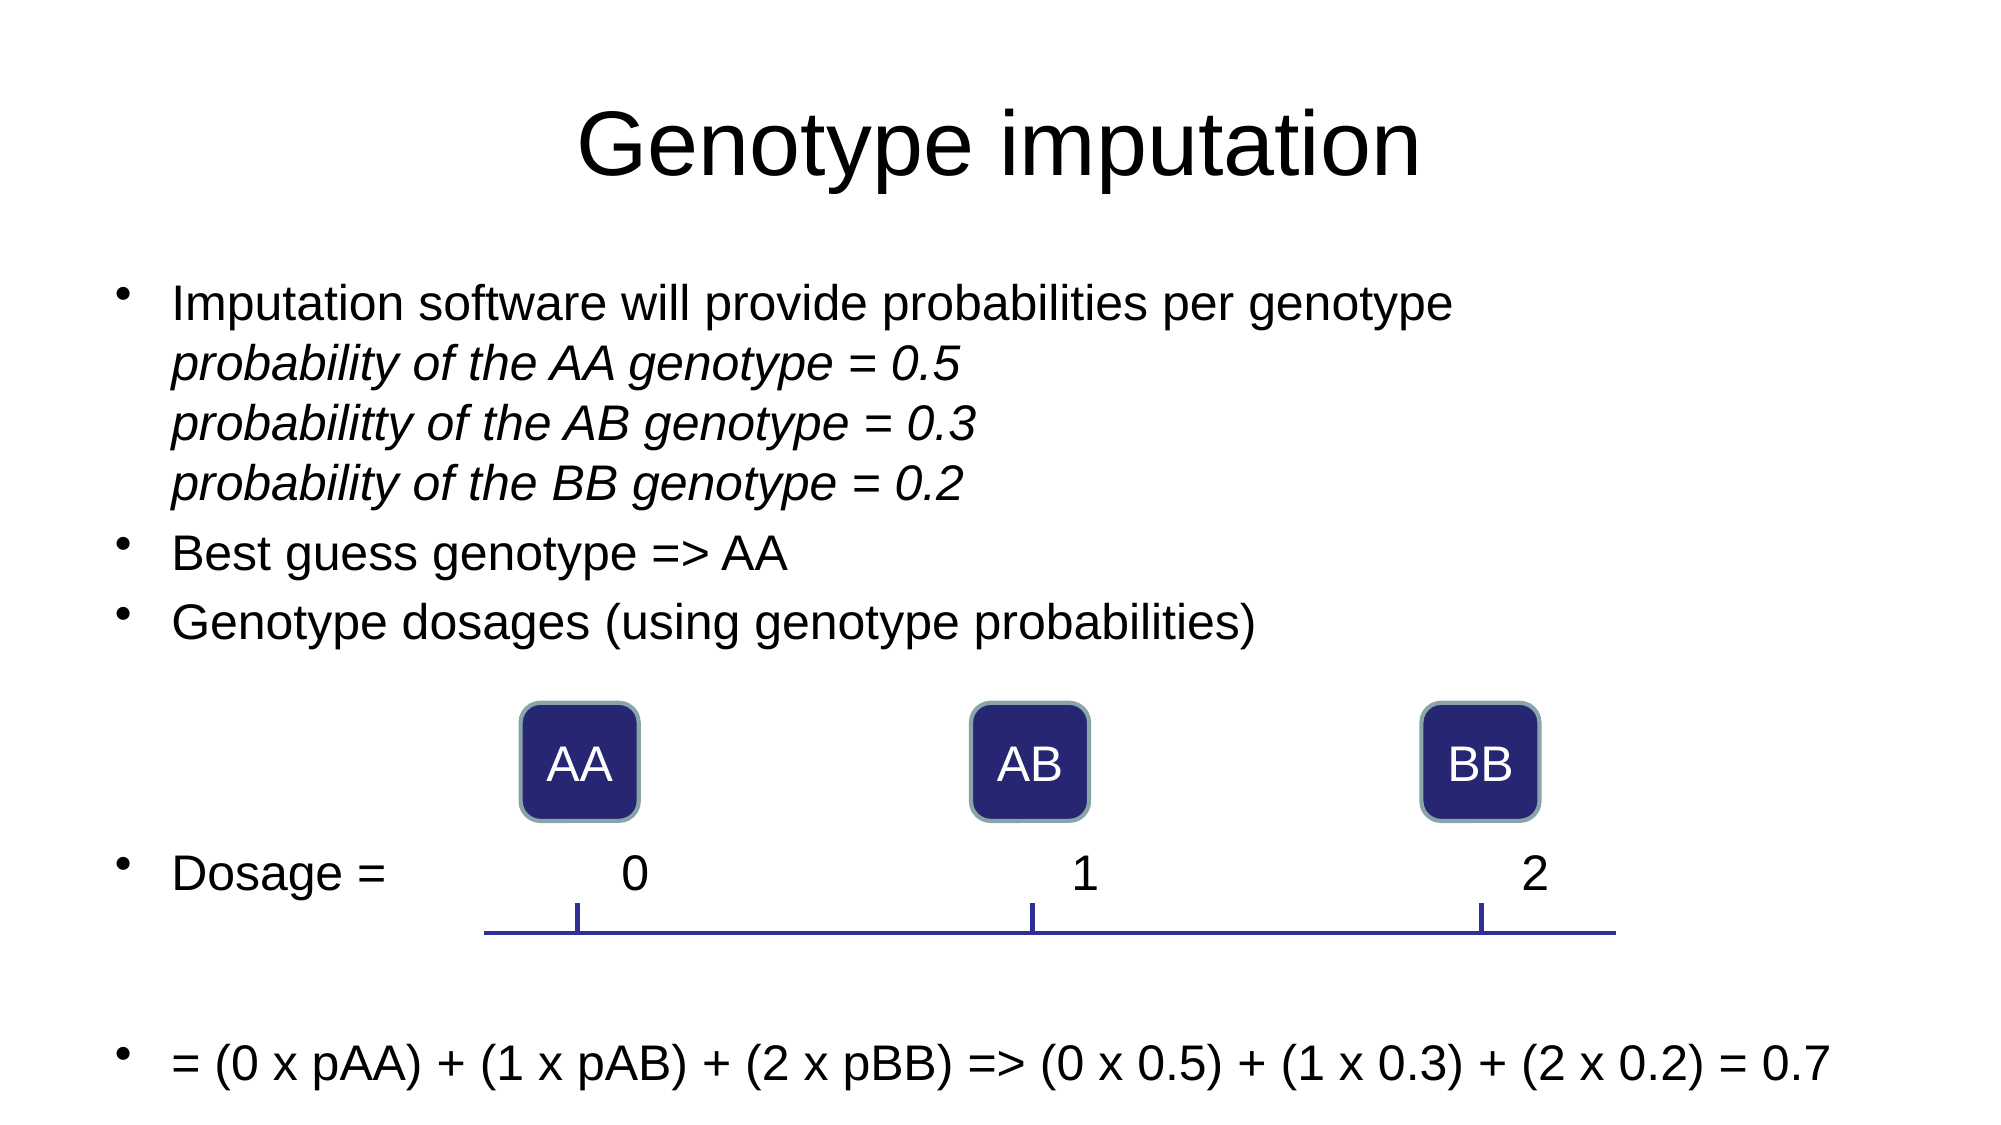

# Genotype imputation
Imputation software will provide probabilities per genotype
probability of the AA genotype = 0.5
probabilitty of the AB genotype = 0.3
probability of the BB genotype = 0.2
Best guess genotype => AA
Genotype dosages (using genotype probabilities)
Dosage =		0			1			2
= (0 x pAA) + (1 x pAB) + (2 x pBB) => (0 x 0.5) + (1 x 0.3) + (2 x 0.2) = 0.7

AA
AB
BB